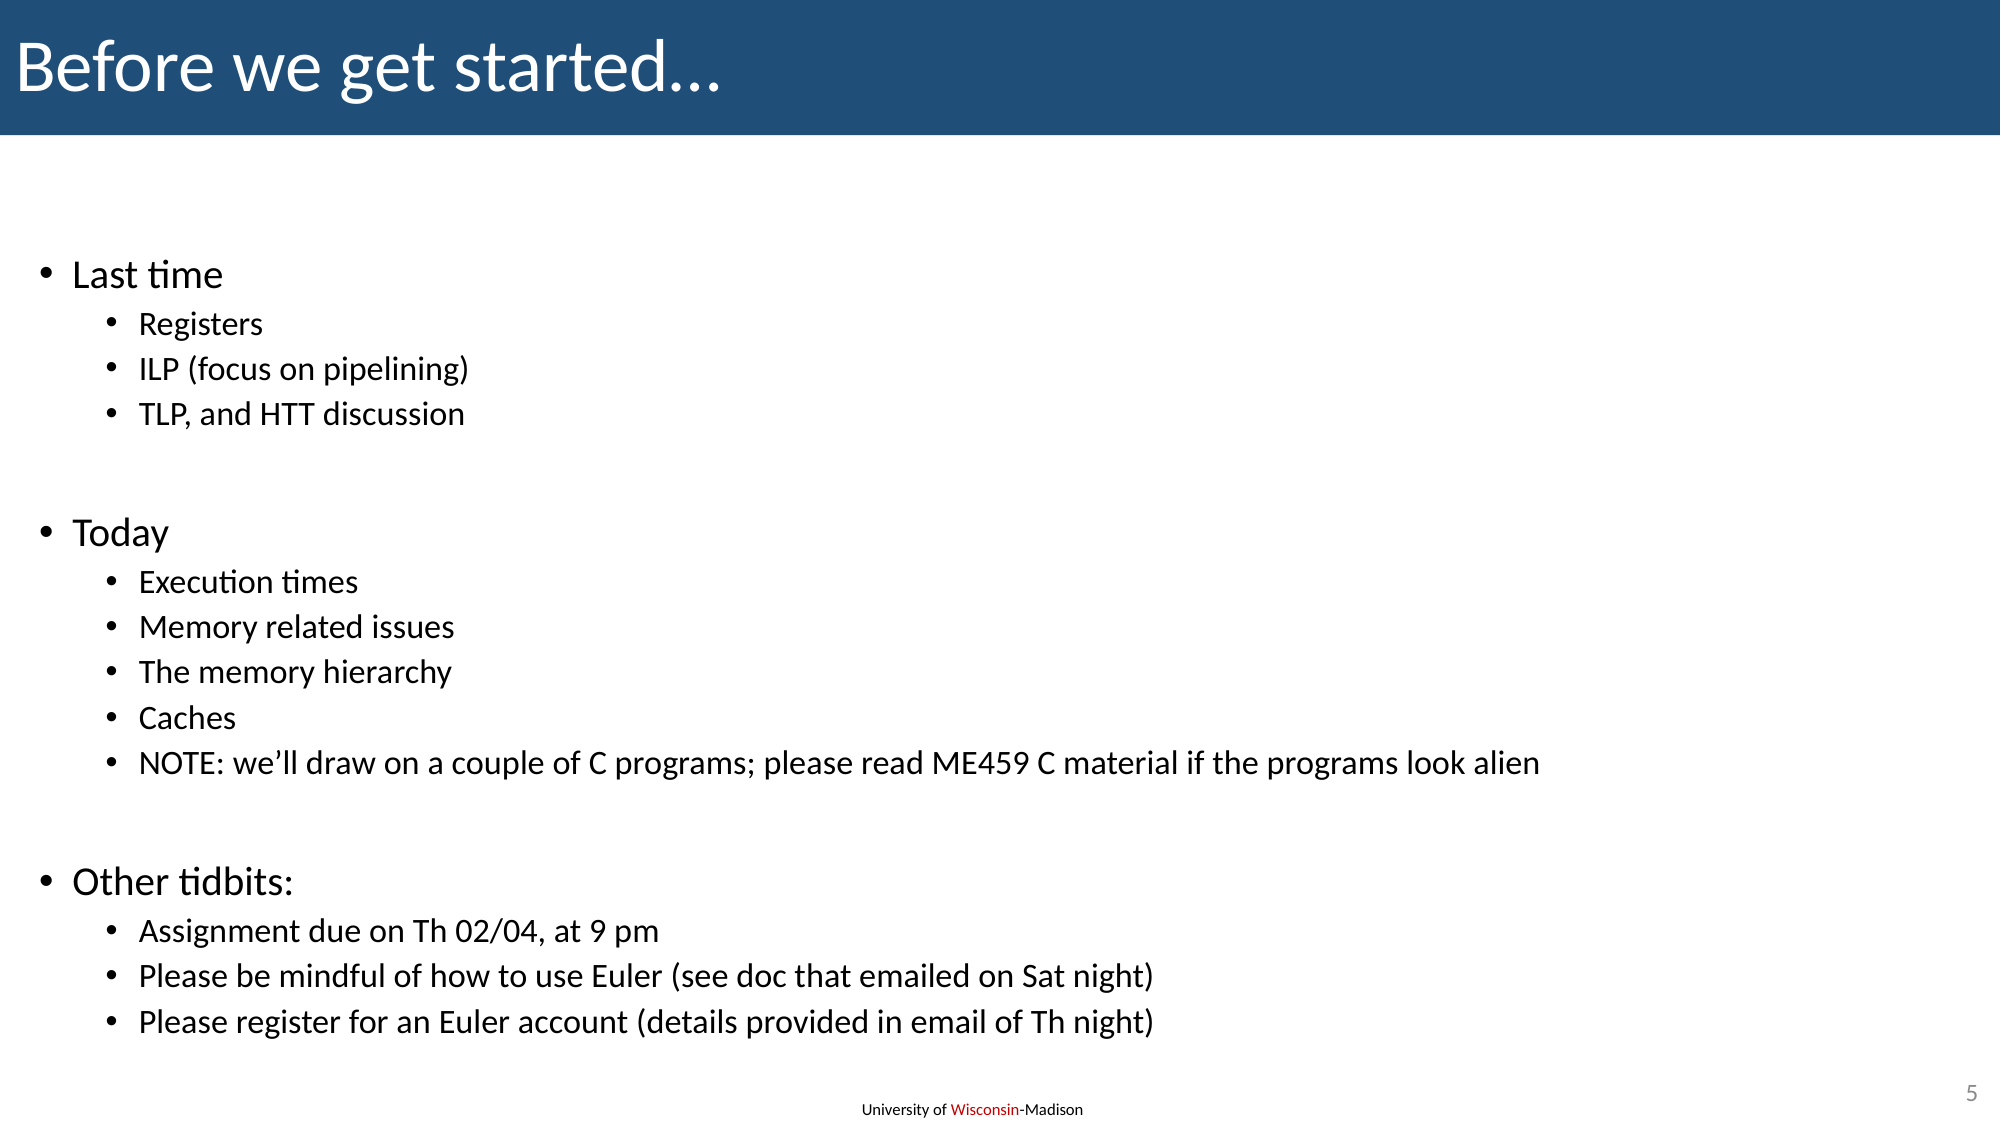

# Before we get started…
Last time
Registers
ILP (focus on pipelining)
TLP, and HTT discussion

Today
Execution times
Memory related issues
The memory hierarchy
Caches
NOTE: we’ll draw on a couple of C programs; please read ME459 C material if the programs look alien

Other tidbits:
Assignment due on Th 02/04, at 9 pm
Please be mindful of how to use Euler (see doc that emailed on Sat night)
Please register for an Euler account (details provided in email of Th night)

5